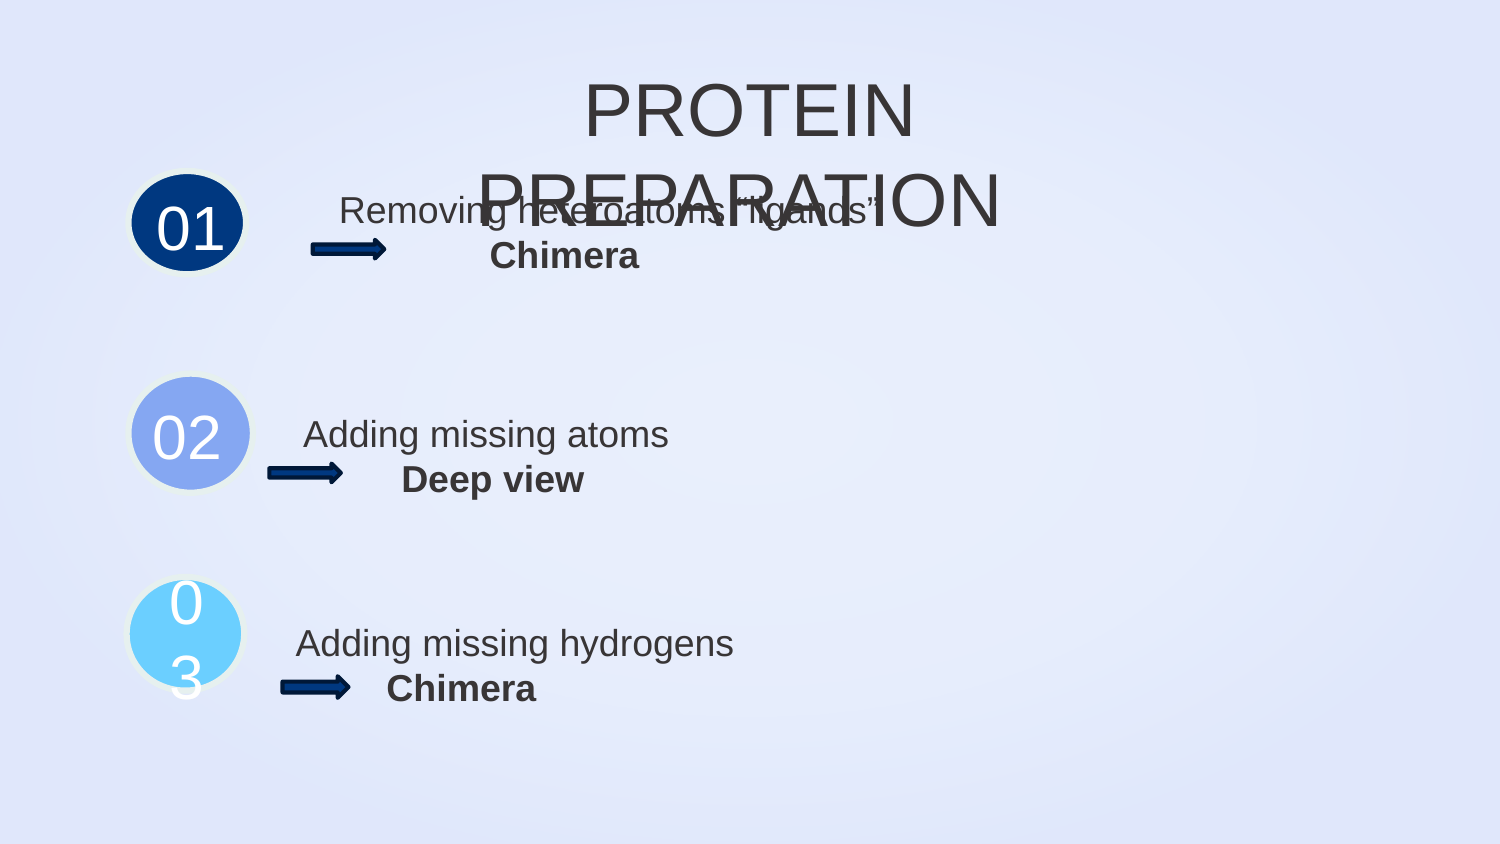

PROTEIN PREPARATION

Removing heteroatoms “ligands”                Chimera
# 01

02
Adding missing atoms                Deep view

03
Adding missing hydrogens
           Chimera